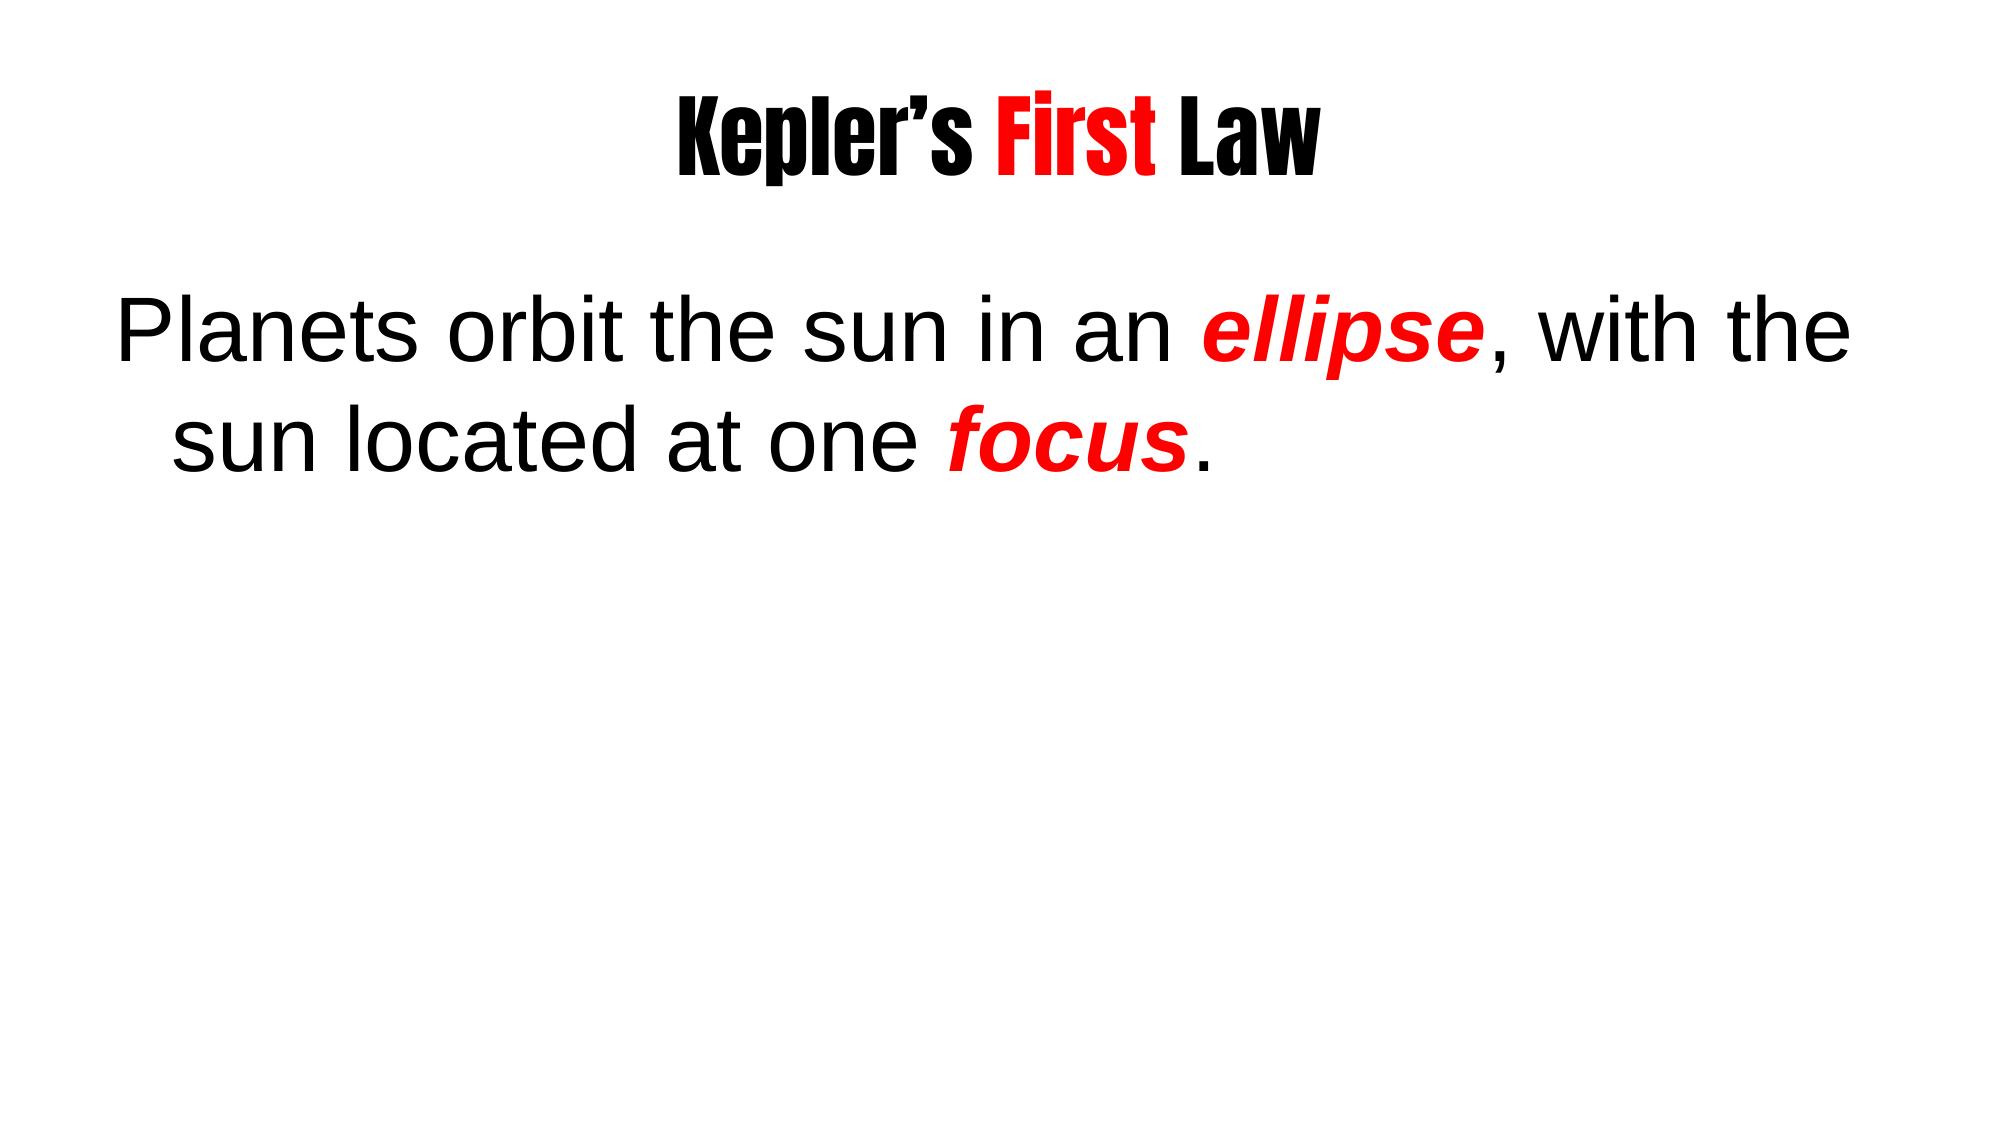

# Kepler’s First Law
Planets orbit the sun in an ellipse, with the sun located at one focus.